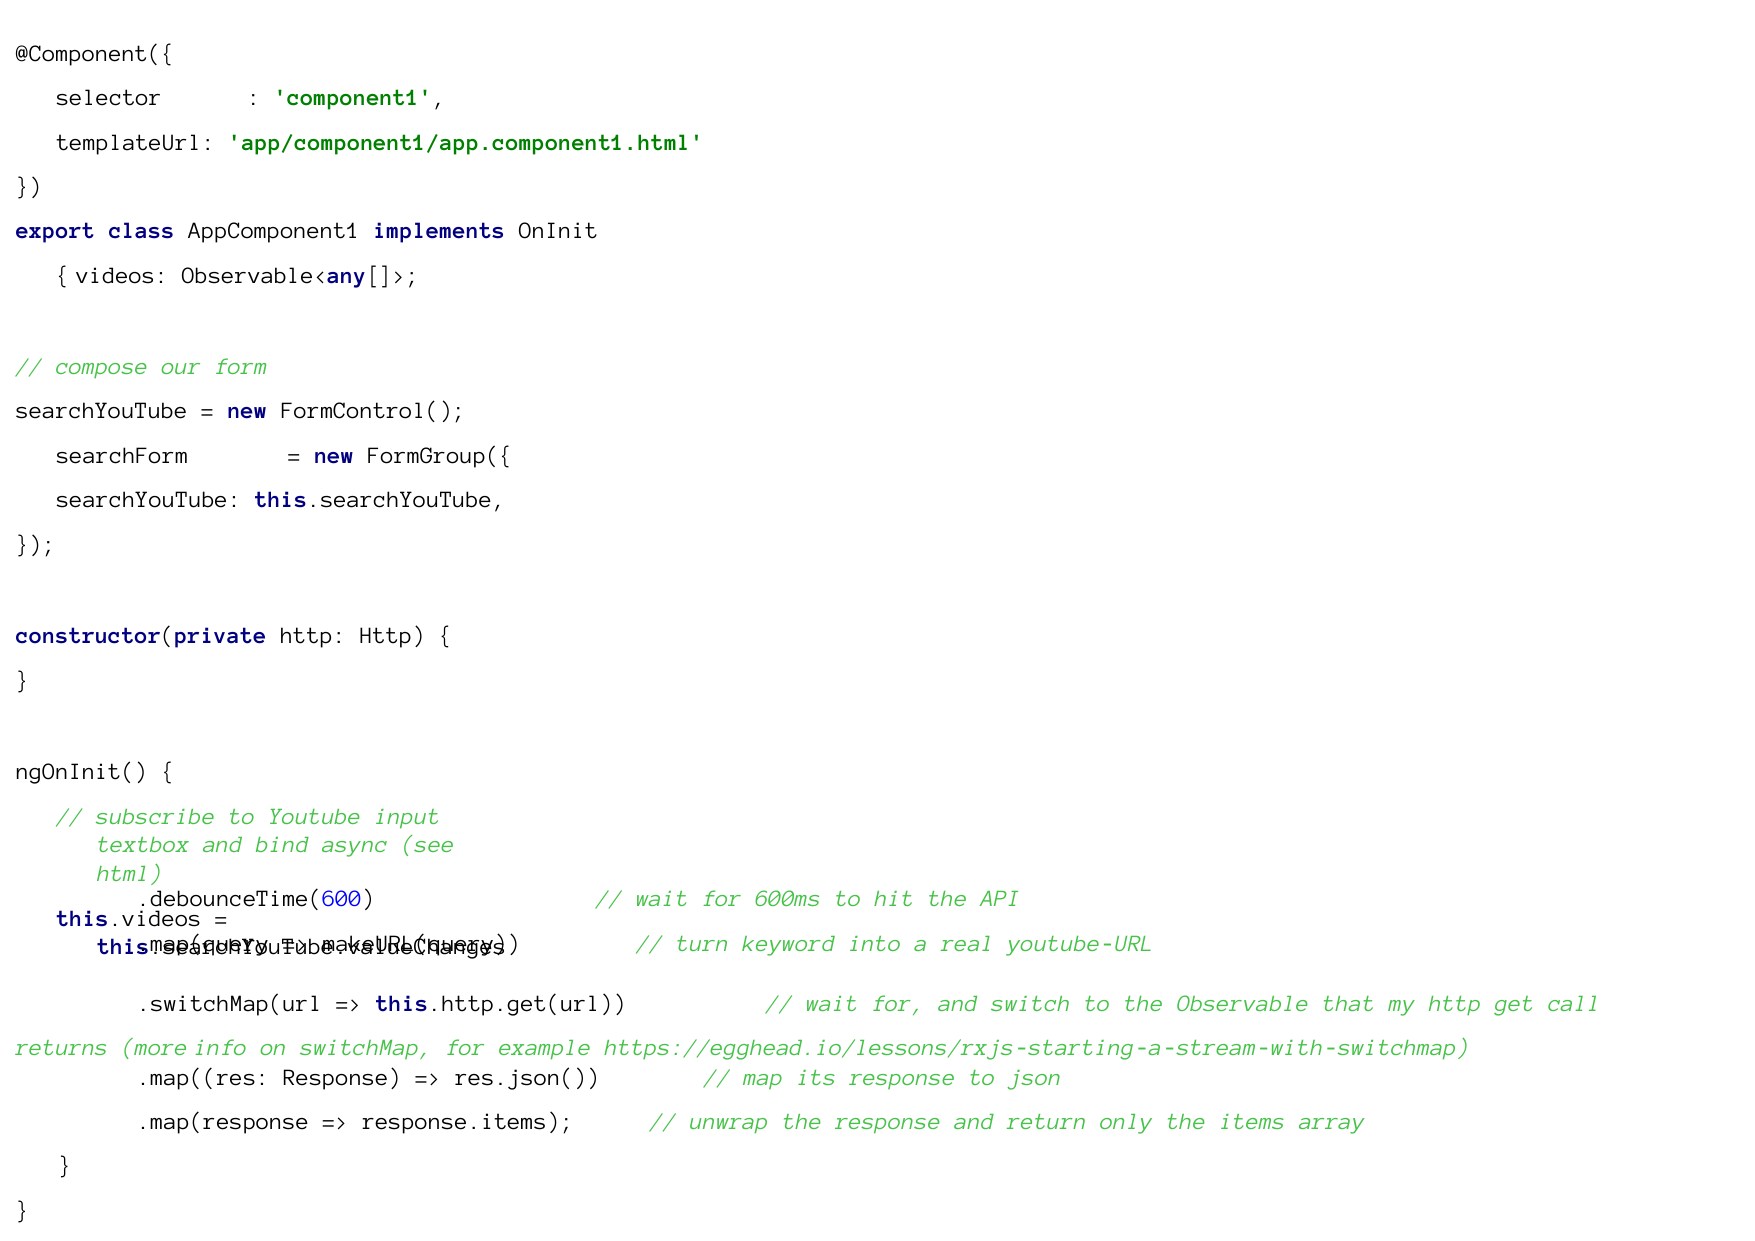

5HART-IT 	59

@Component({
selector	:  'component1',
templateUrl:  'app/component1/app.component1.html'
})
export  class  AppComponent1  implements  OnInit  { videos:  Observable<any[]>;

//  compose  our  form
searchYouTube  =  new  FormControl(); searchForm	=  new  FormGroup({
searchYouTube:  this.searchYouTube,
});

constructor(private  http:  Http)  {
}

ngOnInit()  {
//  subscribe  to  Youtube  input  textbox  and  bind  async  (see  html)
this.videos  =  this.searchYouTube.valueChanges
.debounceTime(600)
.map(query  =>  makeURL(query))
//  wait  for  600ms  to  hit  the  API
//  turn  keyword  into  a  real  youtube‐URL
.switchMap(url  =>  this.http.get(url))	//  wait  for,  and  switch  to  the  Observable  that  my  http  get  call  returns  (more info  on  switchMap,  for  example  https://egghead.io/lessons/rxjs‐starting‐a‐stream‐with‐switchmap)
.map((res:  Response)  =>  res.json())
.map(response  =>  response.items);
//  map  its  response  to  json
//  unwrap  the  response  and  return  only  the  items  array
}
}